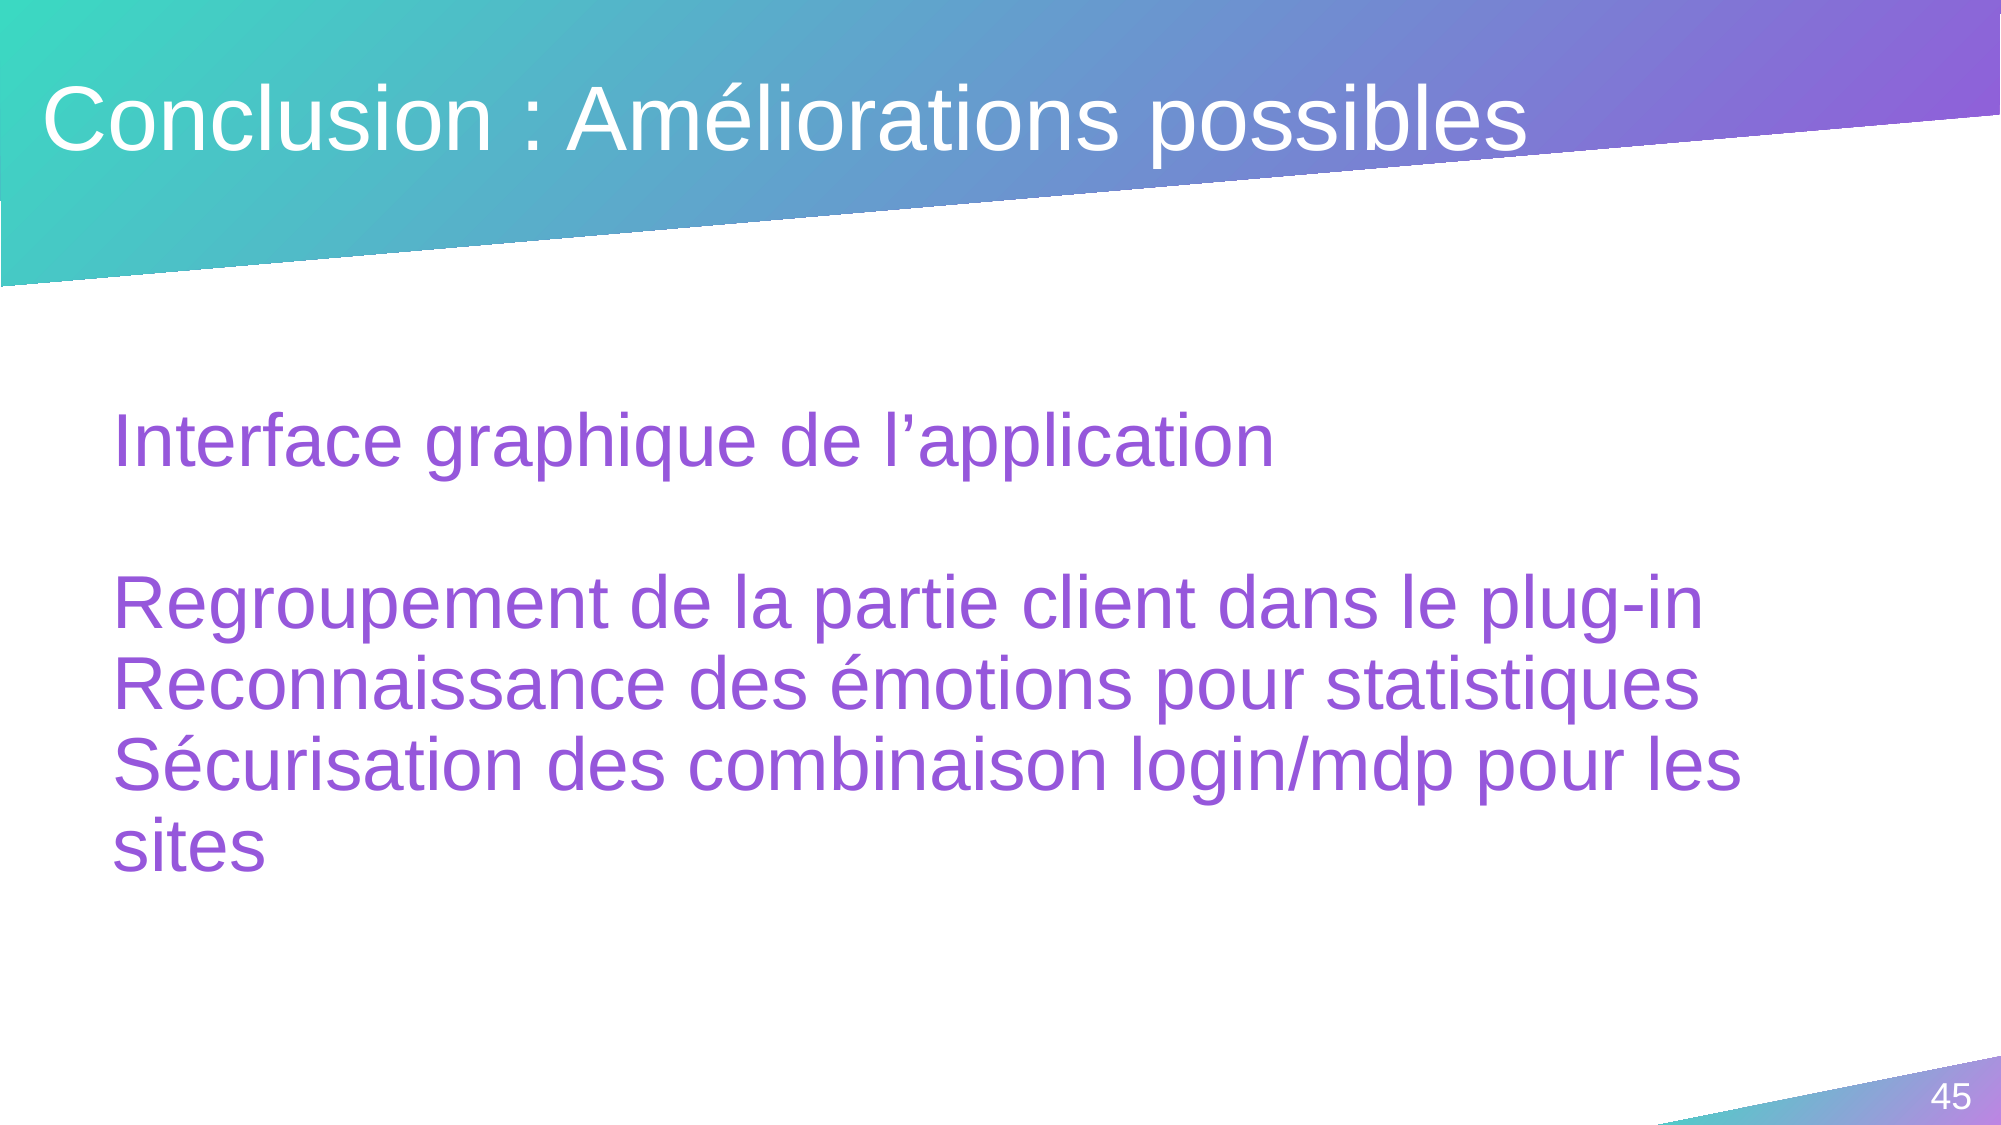

# Conclusion : Améliorations possibles
Interface graphique de l’application

Regroupement de la partie client dans le plug-in
Reconnaissance des émotions pour statistiques
Sécurisation des combinaison login/mdp pour les sites

45